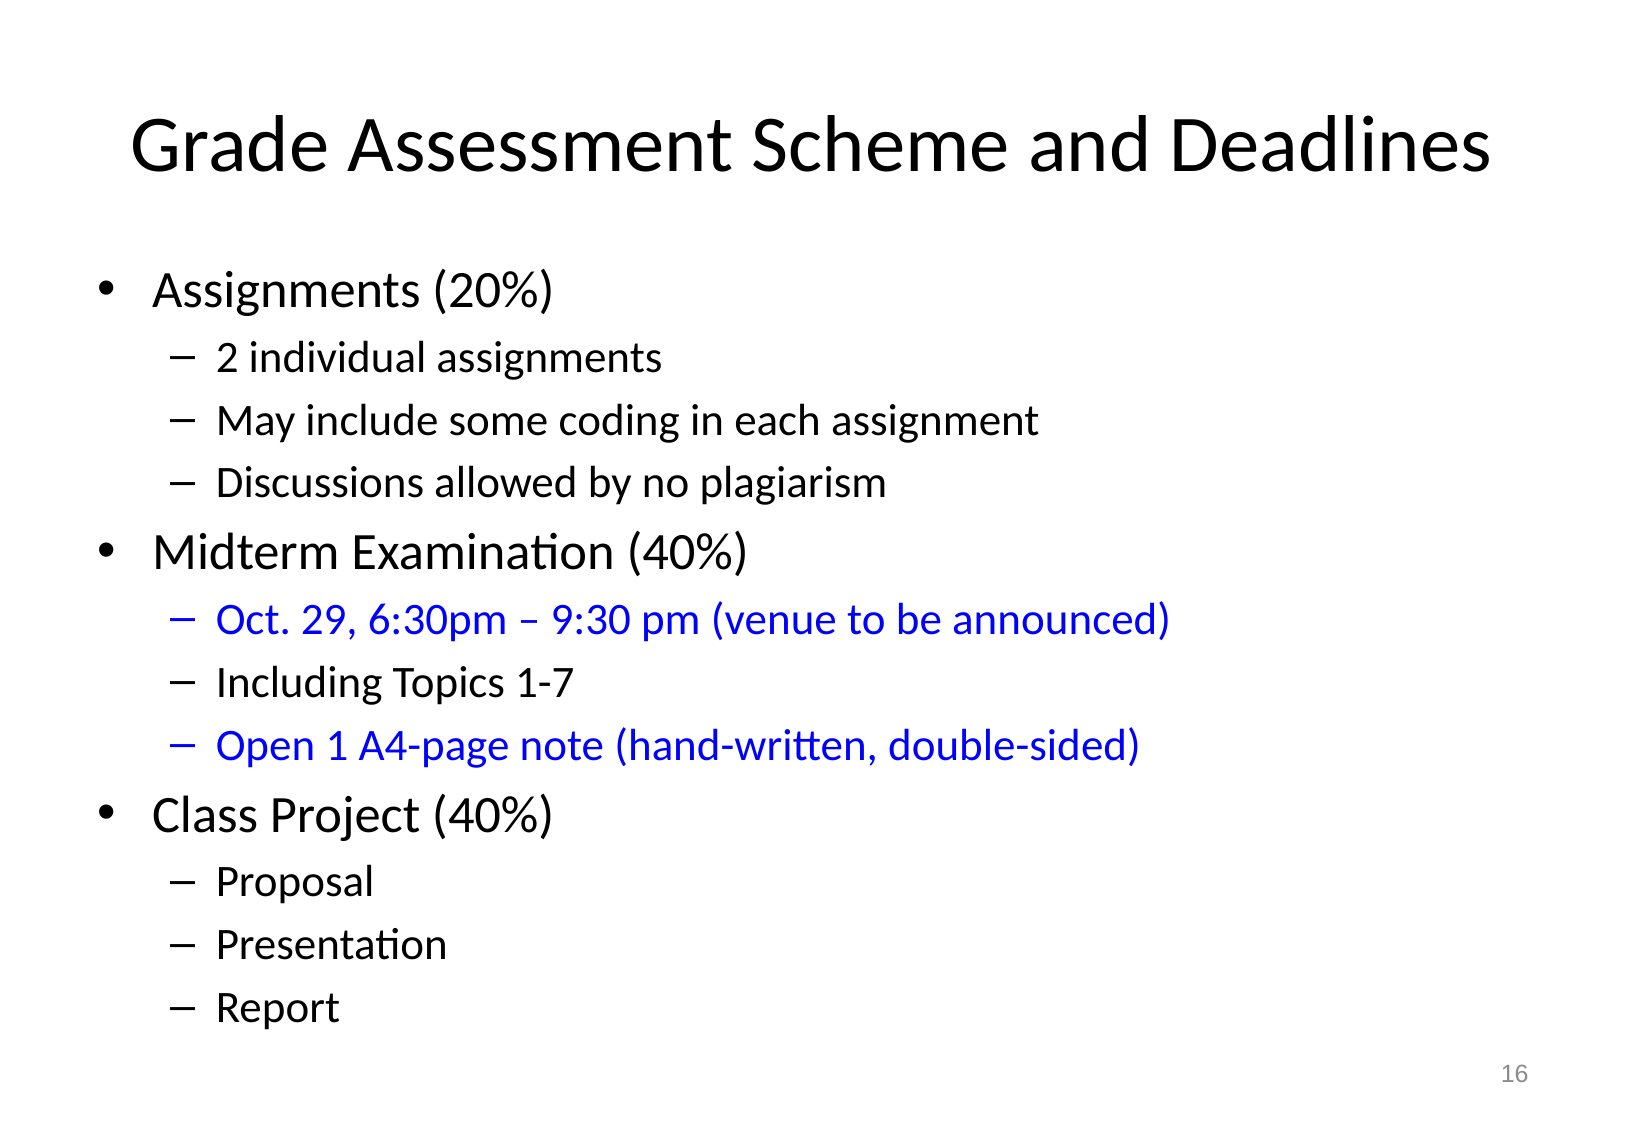

# Grade Assessment Scheme and Deadlines
Assignments (20%)
2 individual assignments
May include some coding in each assignment
Discussions allowed by no plagiarism
Midterm Examination (40%)
Oct. 29, 6:30pm – 9:30 pm (venue to be announced)
Including Topics 1-7
Open 1 A4-page note (hand-written, double-sided)
Class Project (40%)
Proposal
Presentation
Report
16